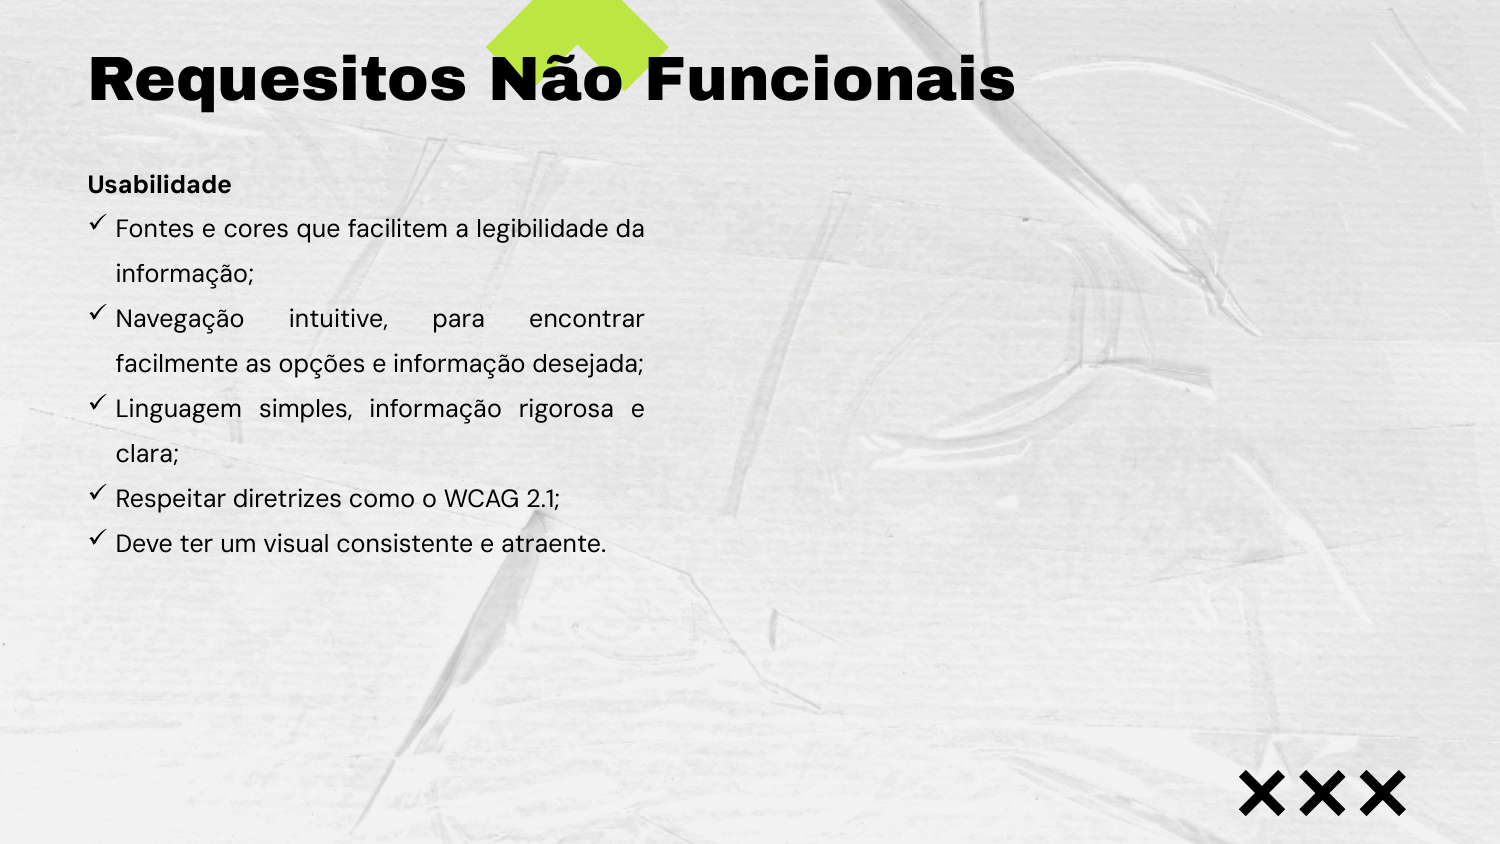

# Requesitos Não Funcionais
Usabilidade
Fontes e cores que facilitem a legibilidade da informação;
Navegação intuitive, para encontrar facilmente as opções e informação desejada;
Linguagem simples, informação rigorosa e clara;
Respeitar diretrizes como o WCAG 2.1;
Deve ter um visual consistente e atraente.